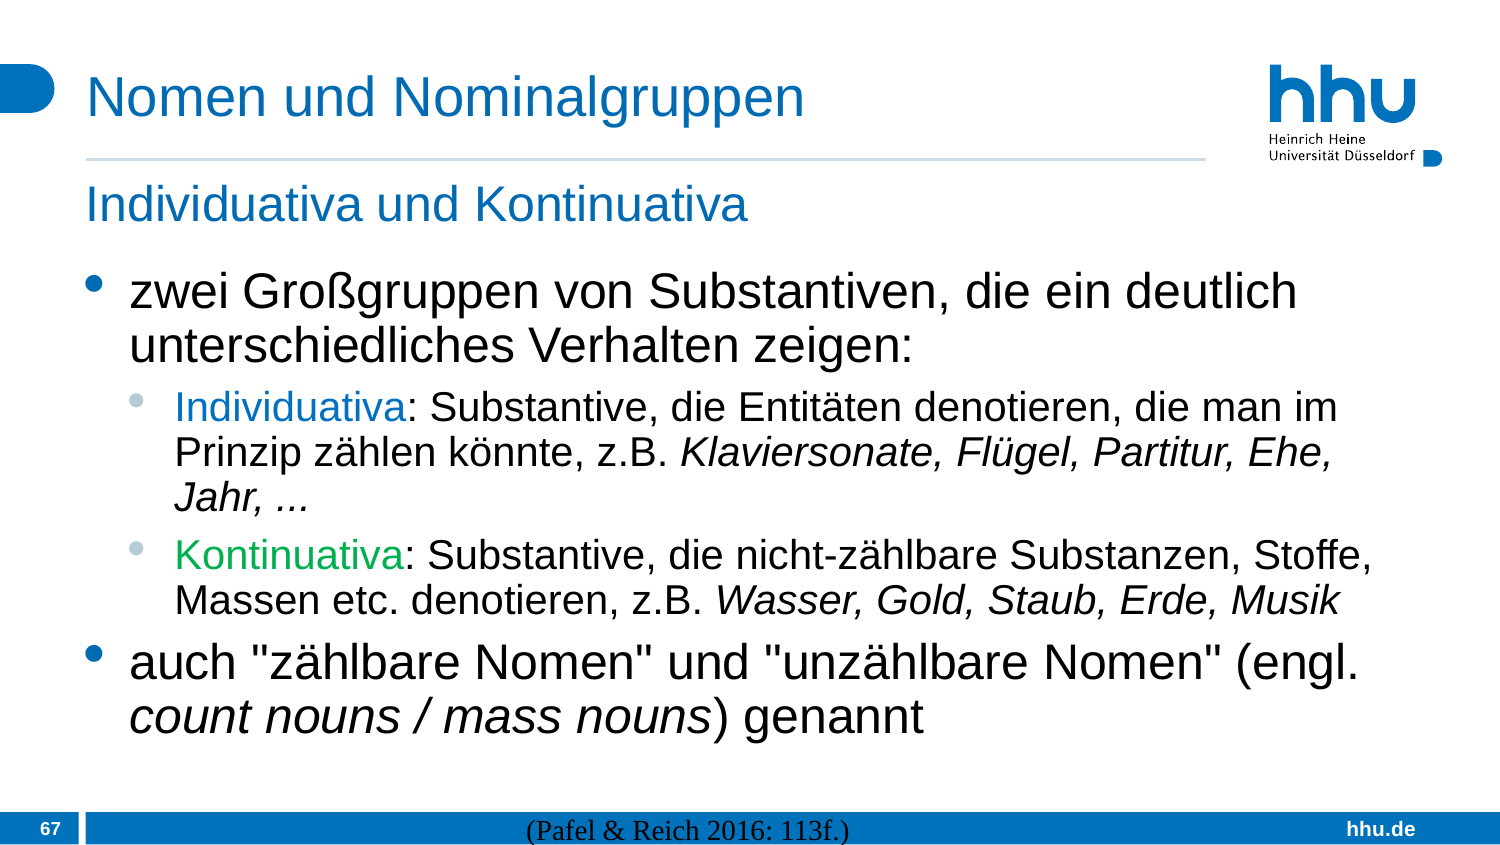

# Nomen und Nominalgruppen
Individuativa und Kontinuativa
zwei Großgruppen von Substantiven, die ein deutlich unterschiedliches Verhalten zeigen:
Individuativa: Substantive, die Entitäten denotieren, die man im Prinzip zählen könnte, z.B. Klaviersonate, Flügel, Partitur, Ehe, Jahr, ...
Kontinuativa: Substantive, die nicht-zählbare Substanzen, Stoffe, Massen etc. denotieren, z.B. Wasser, Gold, Staub, Erde, Musik
auch "zählbare Nomen" und "unzählbare Nomen" (engl. count nouns / mass nouns) genannt
67
(Pafel & Reich 2016: 113f.)